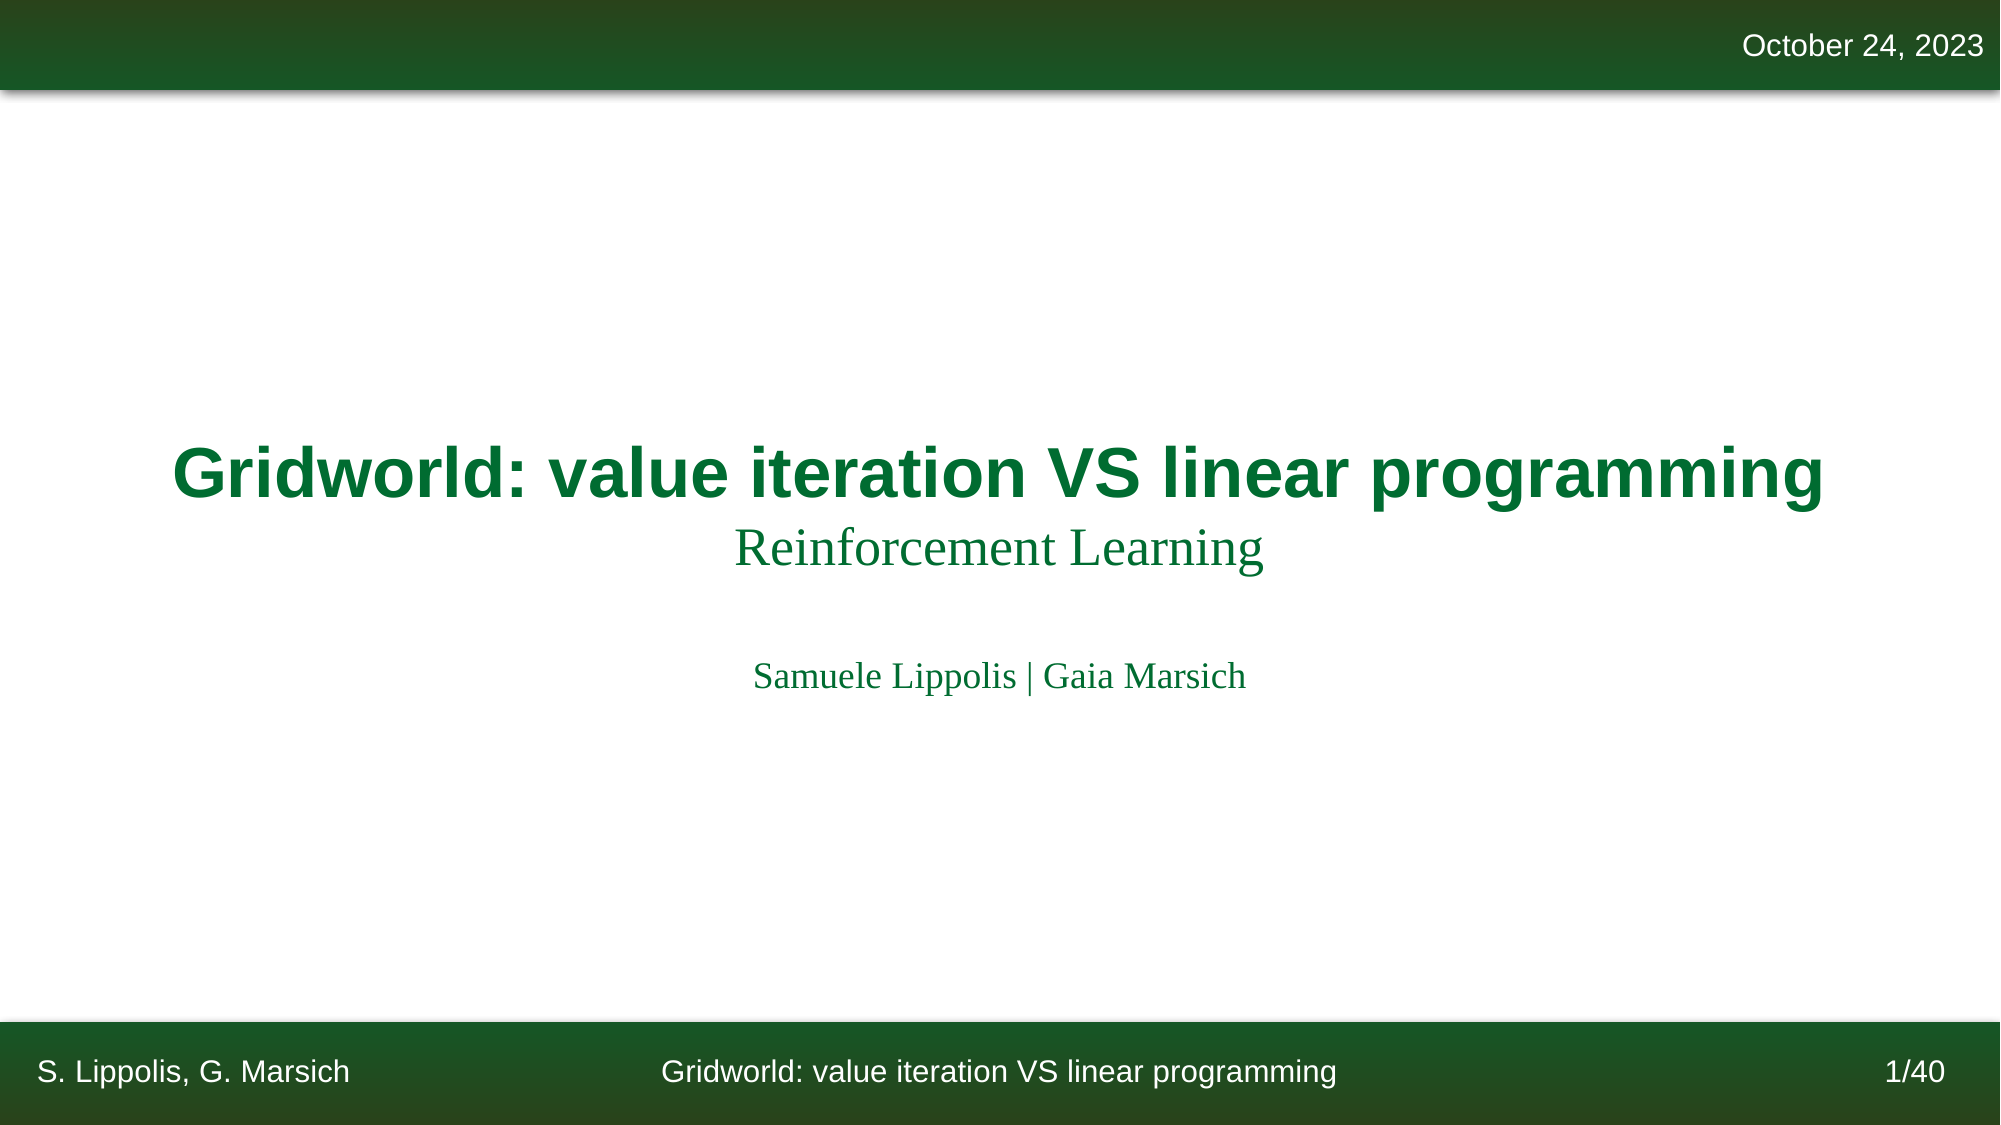

October 24, 2023

Gridworld: value iteration VS linear programming
Reinforcement Learning
Samuele Lippolis | Gaia Marsich

Gridworld: value iteration VS linear programming

S. Lippolis, G. Marsich

1/40